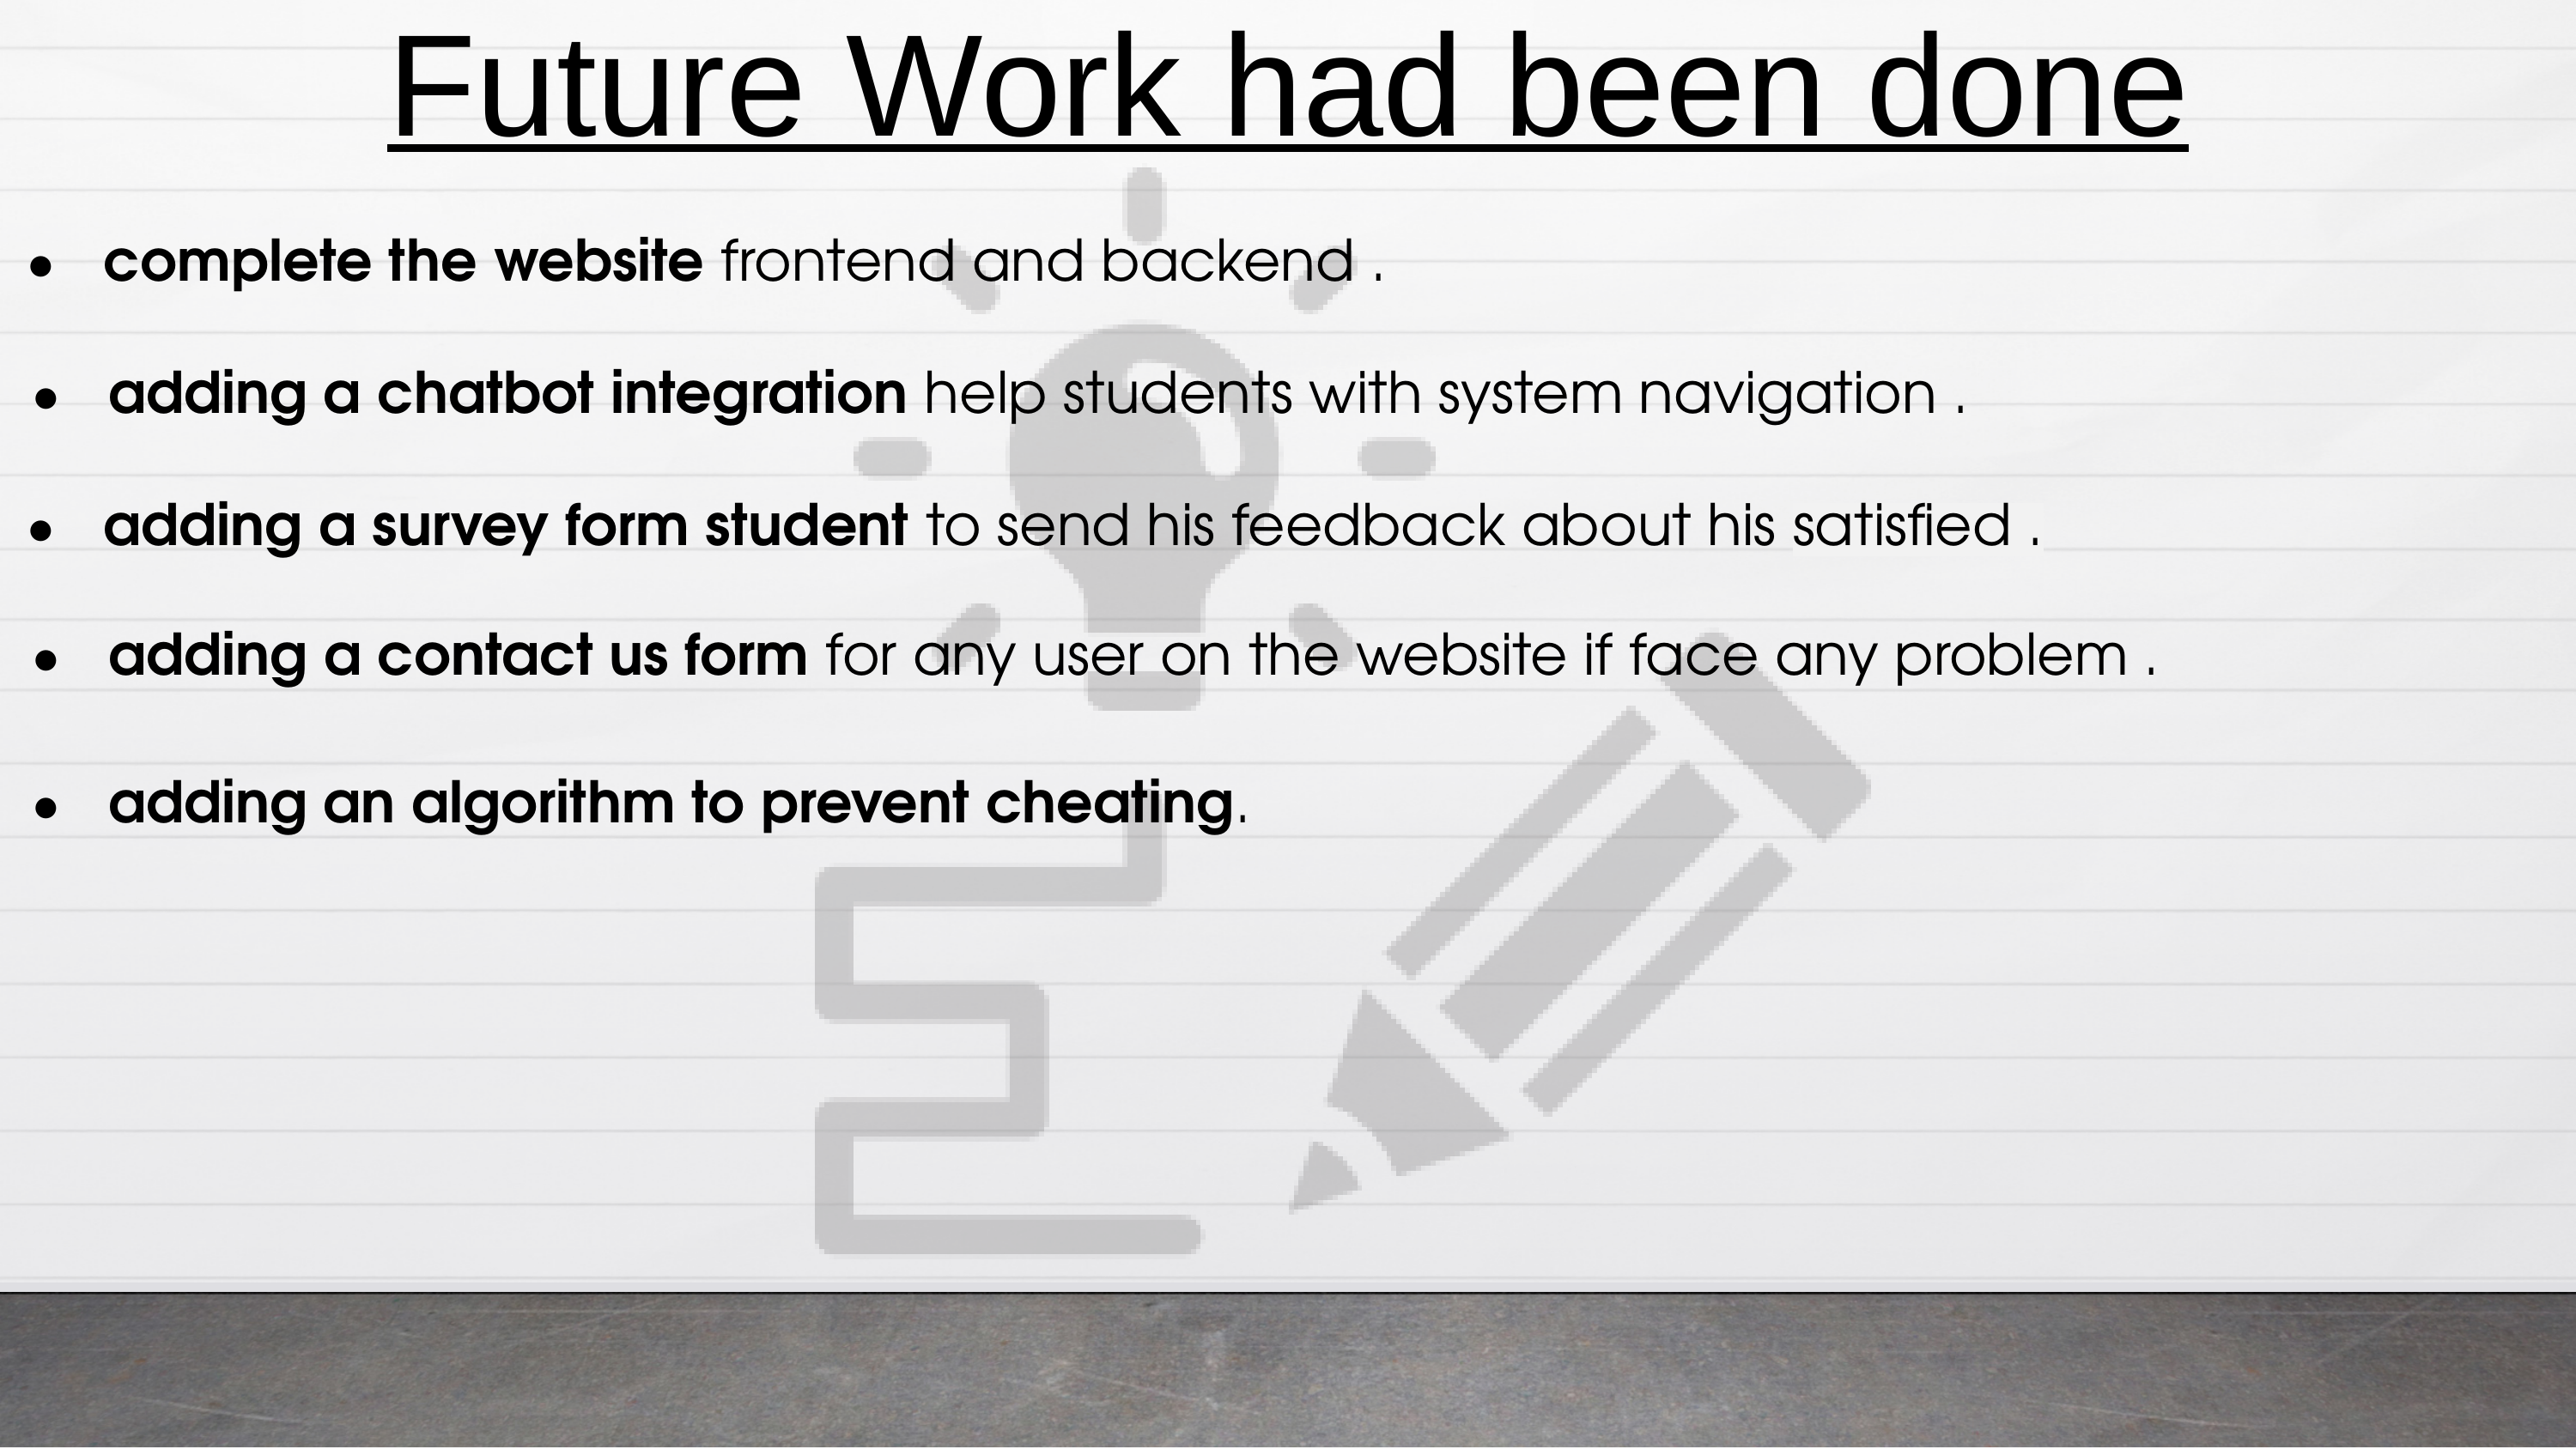

Future Work had been done

•   complete the website frontend and backend .
•   adding a chatbot integration help students with system navigation .
•   adding a survey form student to send his feedback about his satisfied .
•   adding a contact us form for any user on the website if face any problem .
•   adding an algorithm to prevent cheating.